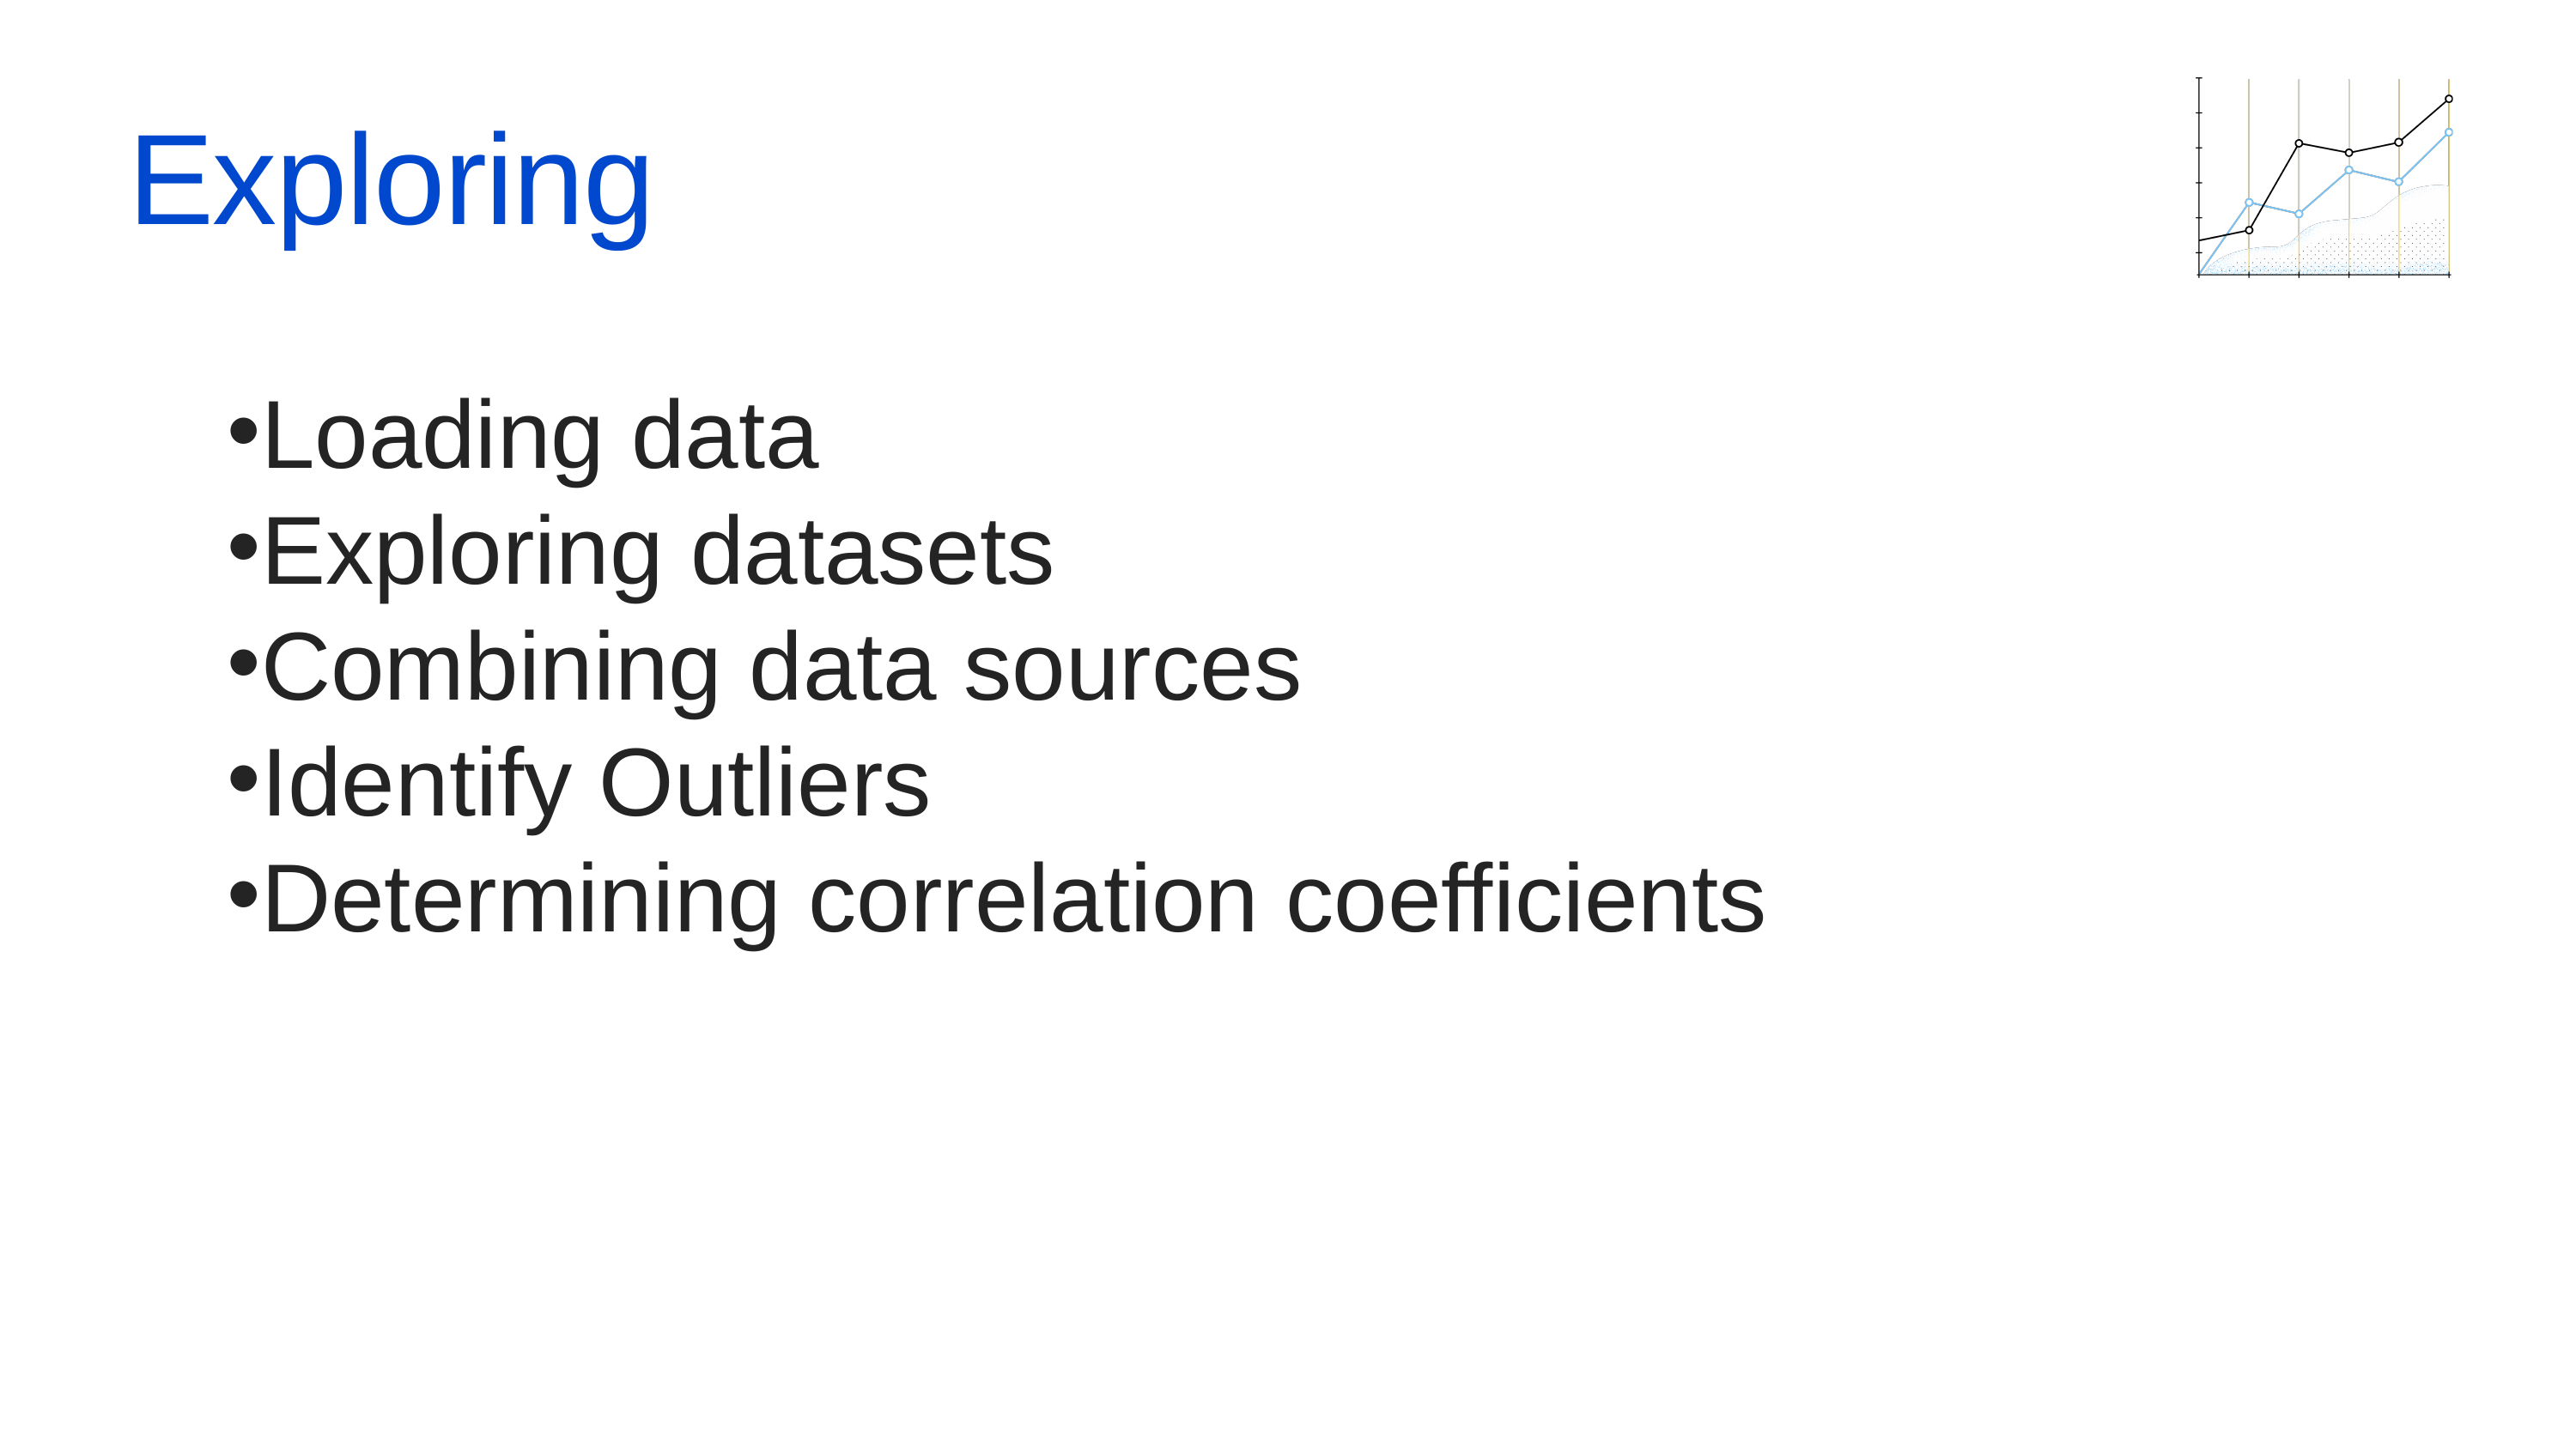

Exploring

Loading data
Exploring datasets
Combining data sources
Identify Outliers
Determining correlation coefficients